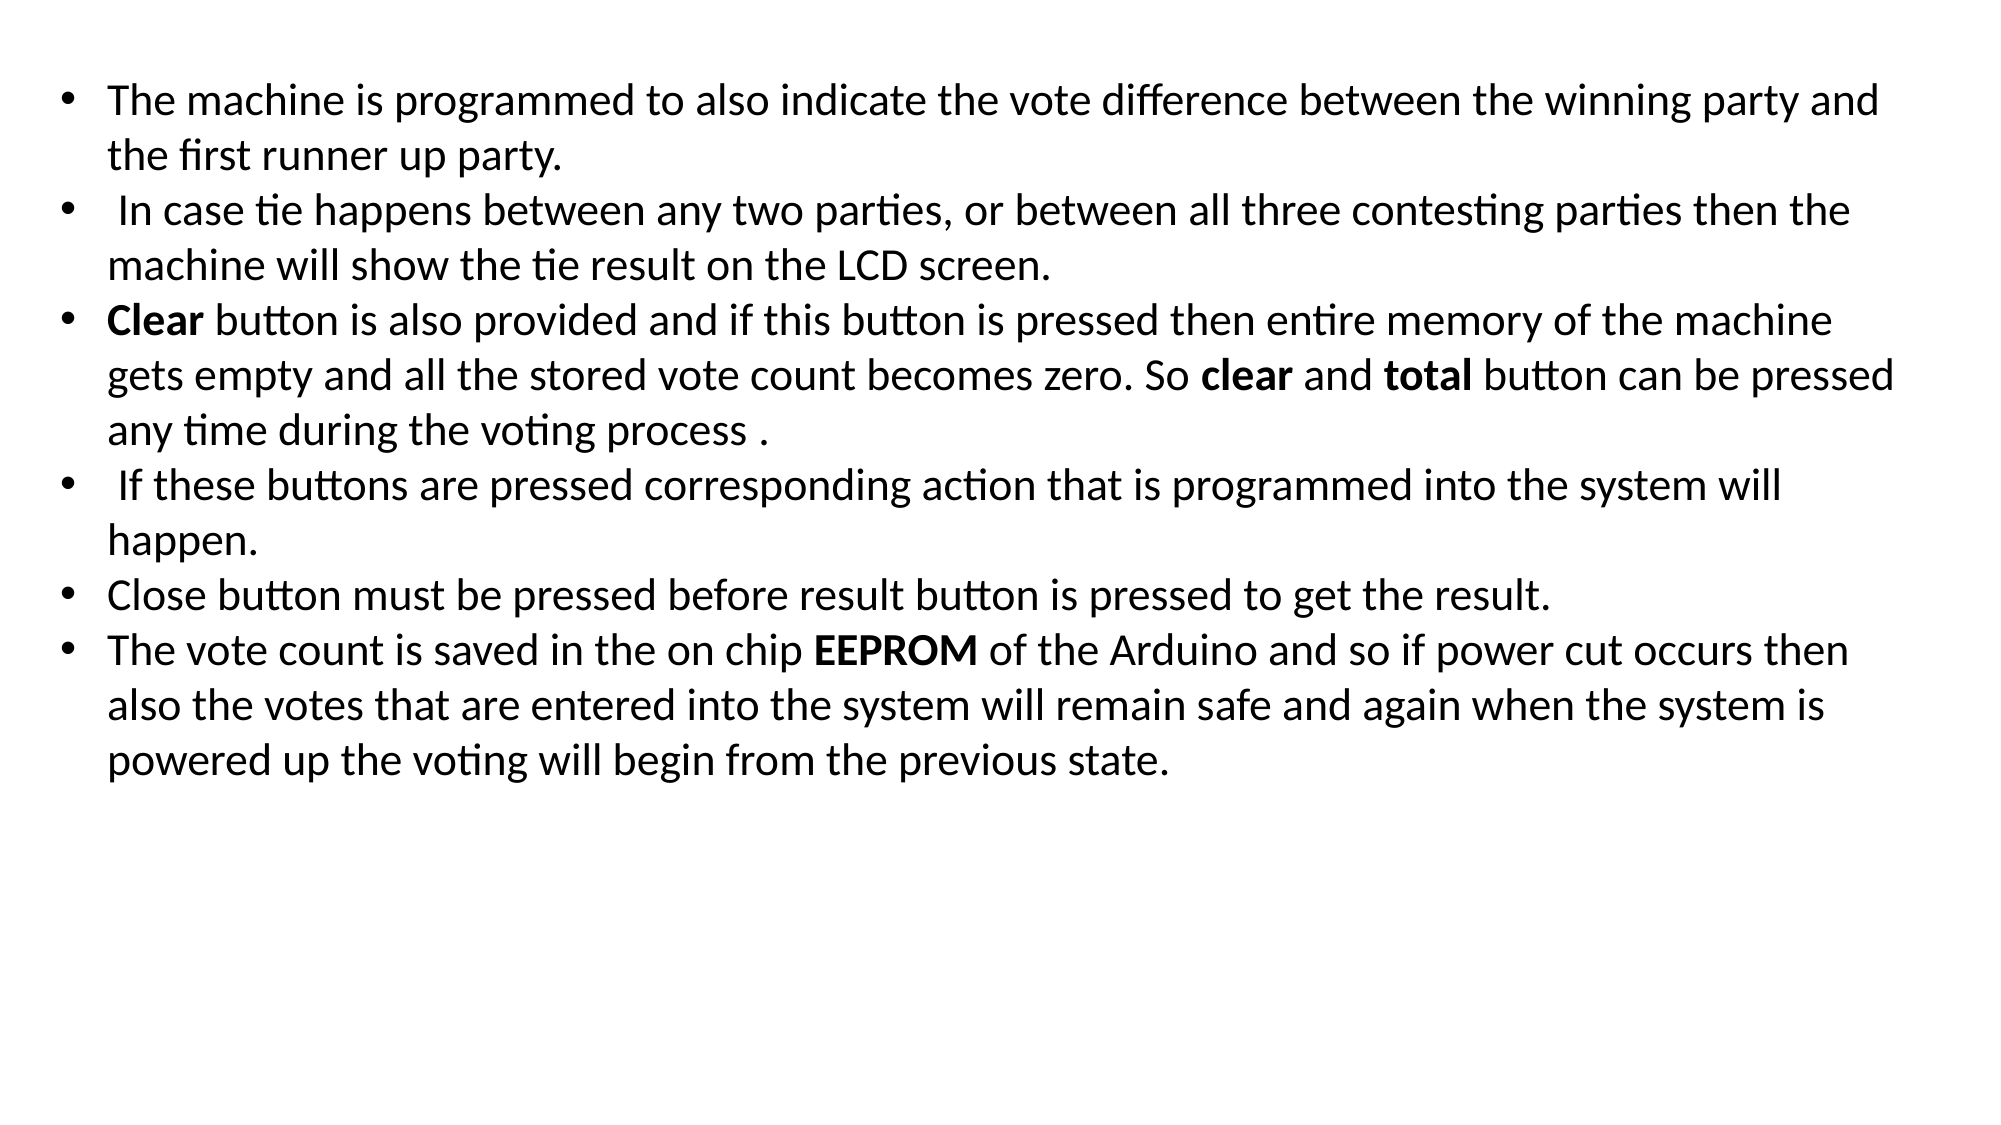

The machine is programmed to also indicate the vote difference between the winning party and the first runner up party.
 In case tie happens between any two parties, or between all three contesting parties then the machine will show the tie result on the LCD screen.
Clear button is also provided and if this button is pressed then entire memory of the machine gets empty and all the stored vote count becomes zero. So clear and total button can be pressed any time during the voting process .
 If these buttons are pressed corresponding action that is programmed into the system will happen.
Close button must be pressed before result button is pressed to get the result.
The vote count is saved in the on chip EEPROM of the Arduino and so if power cut occurs then also the votes that are entered into the system will remain safe and again when the system is powered up the voting will begin from the previous state.